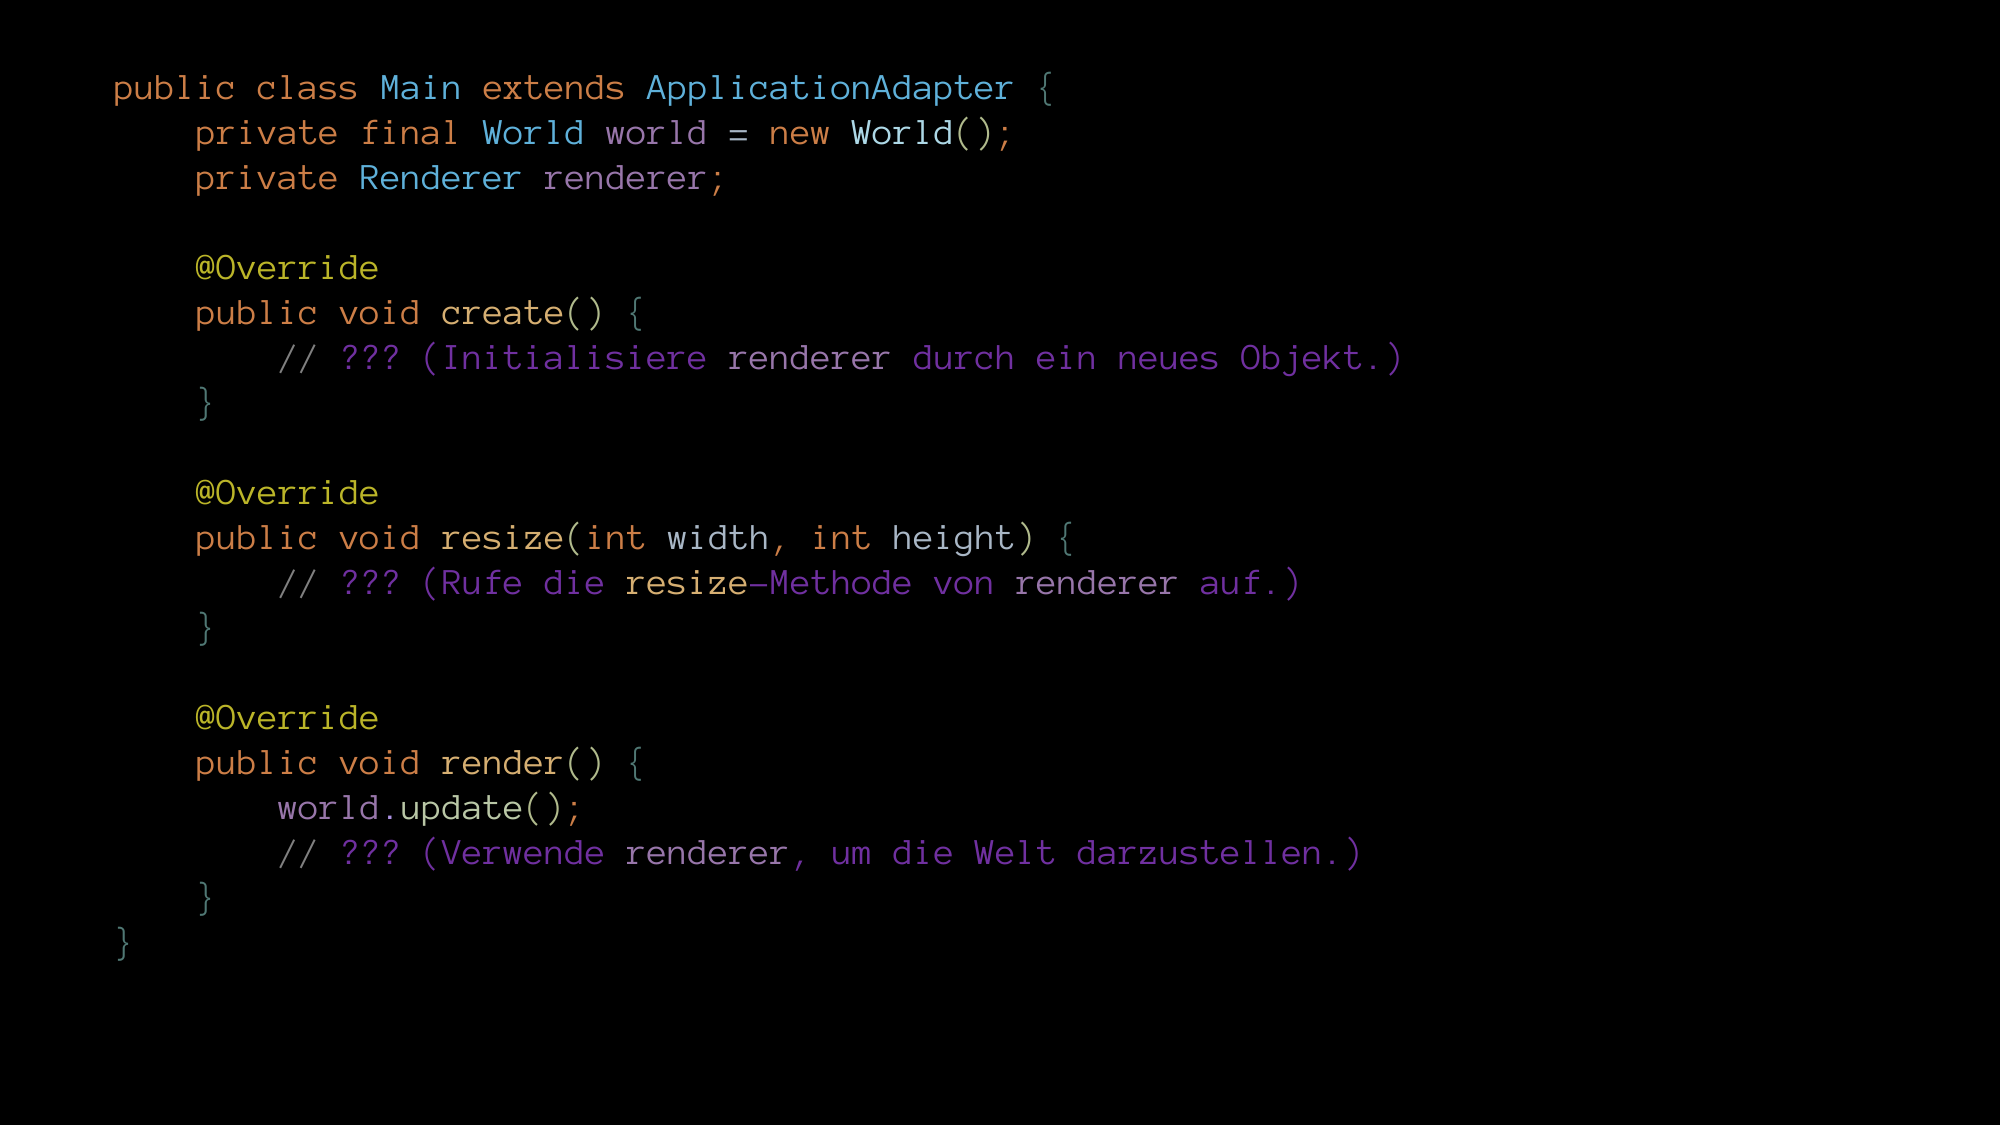

public class Main extends ApplicationAdapter {
    private final World world = new World();
    private Renderer renderer;
    @Override
    public void create() {
        // ??? (Initialisiere renderer durch ein neues Objekt.)
    }
    @Override
    public void resize(int width, int height) {
        // ??? (Rufe die resize-Methode von renderer auf.)
    }
    @Override
    public void render() {
        world.update();
        // ??? (Verwende renderer, um die Welt darzustellen.)
    }
}